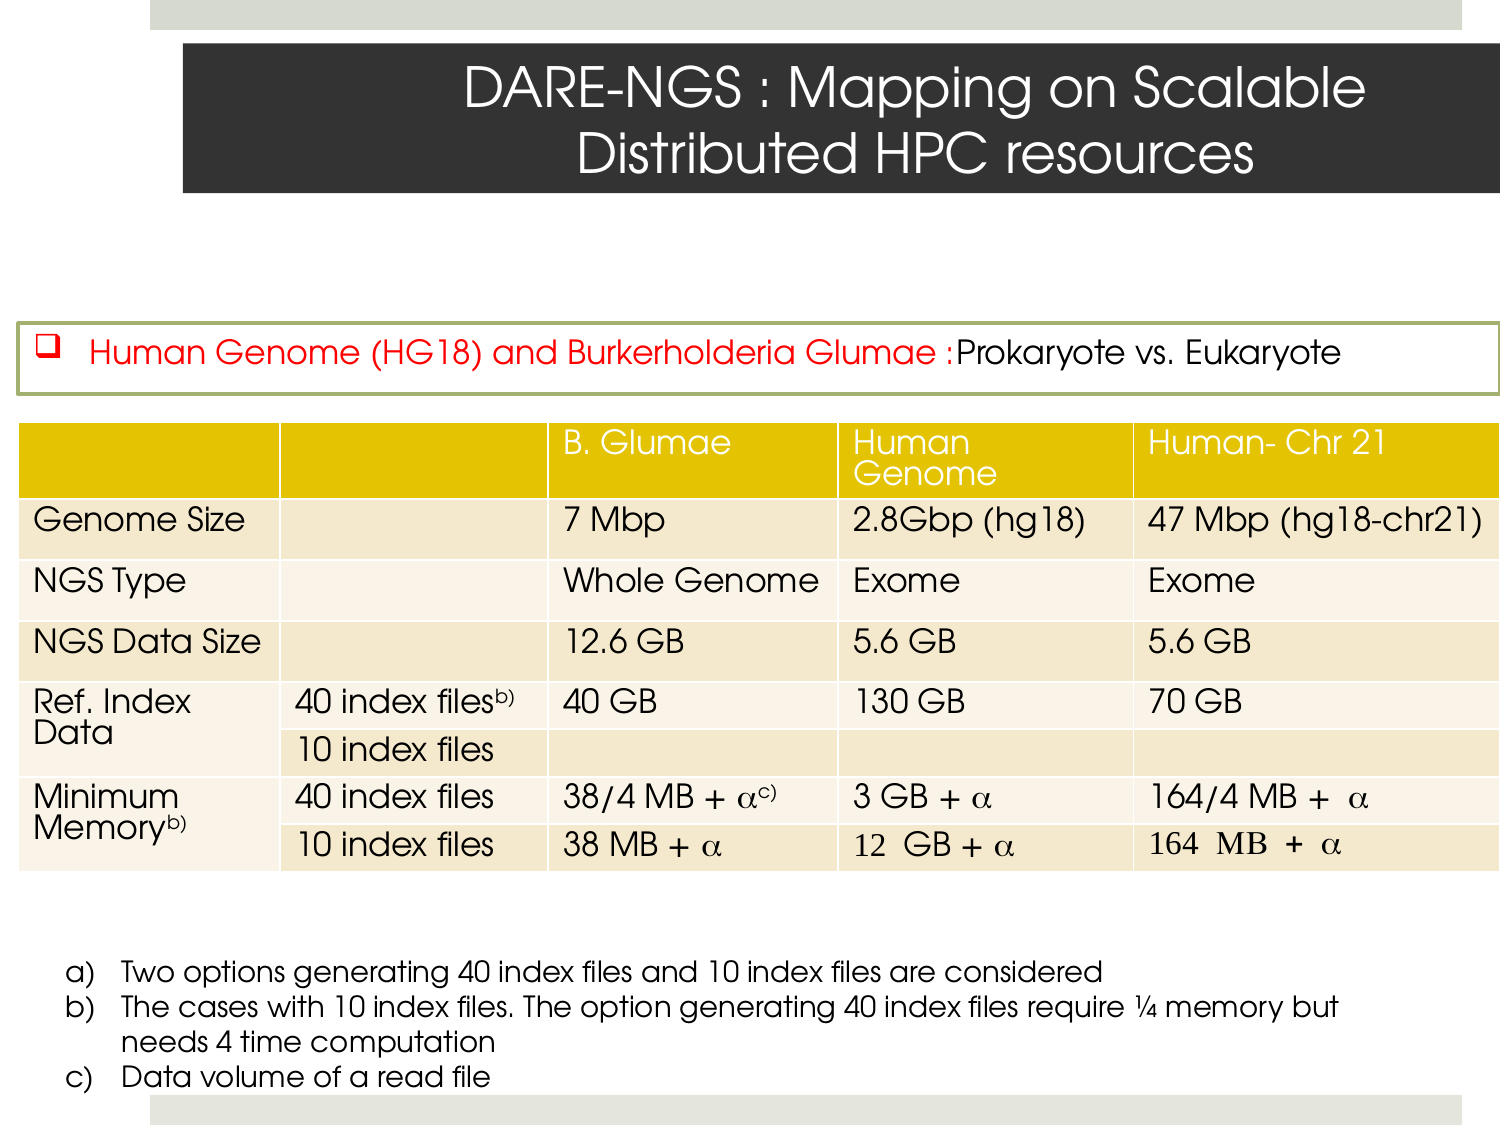

# DARE-NGS : Mapping on Scalable Distributed HPC resources

Human Genome (HG18) and Burkerholderia Glumae :Prokaryote vs. Eukaryote
|  |  | B. Glumae | Human Genome | Human- Chr 21 |
| --- | --- | --- | --- | --- |
| Genome Size |  | 7 Mbp | 2.8Gbp (hg18) | 47 Mbp (hg18-chr21) |
| NGS Type |  | Whole Genome | Exome | Exome |
| NGS Data Size |  | 12.6 GB | 5.6 GB | 5.6 GB |
| Ref. Index Data | 40 index filesb) | 40 GB | 130 GB | 70 GB |
|  | 10 index files |  |  |  |
| Minimum Memoryb) | 40 index files | 38/4 MB + αc) | 3 GB + α | 164/4 MB + α |
|  | 10 index files | 38 MB + α | 12 GB + α | 164 ΜΒ + α |
Two options generating 40 index files and 10 index files are considered
The cases with 10 index files. The option generating 40 index files require ¼ memory but needs 4 time computation
Data volume of a read file